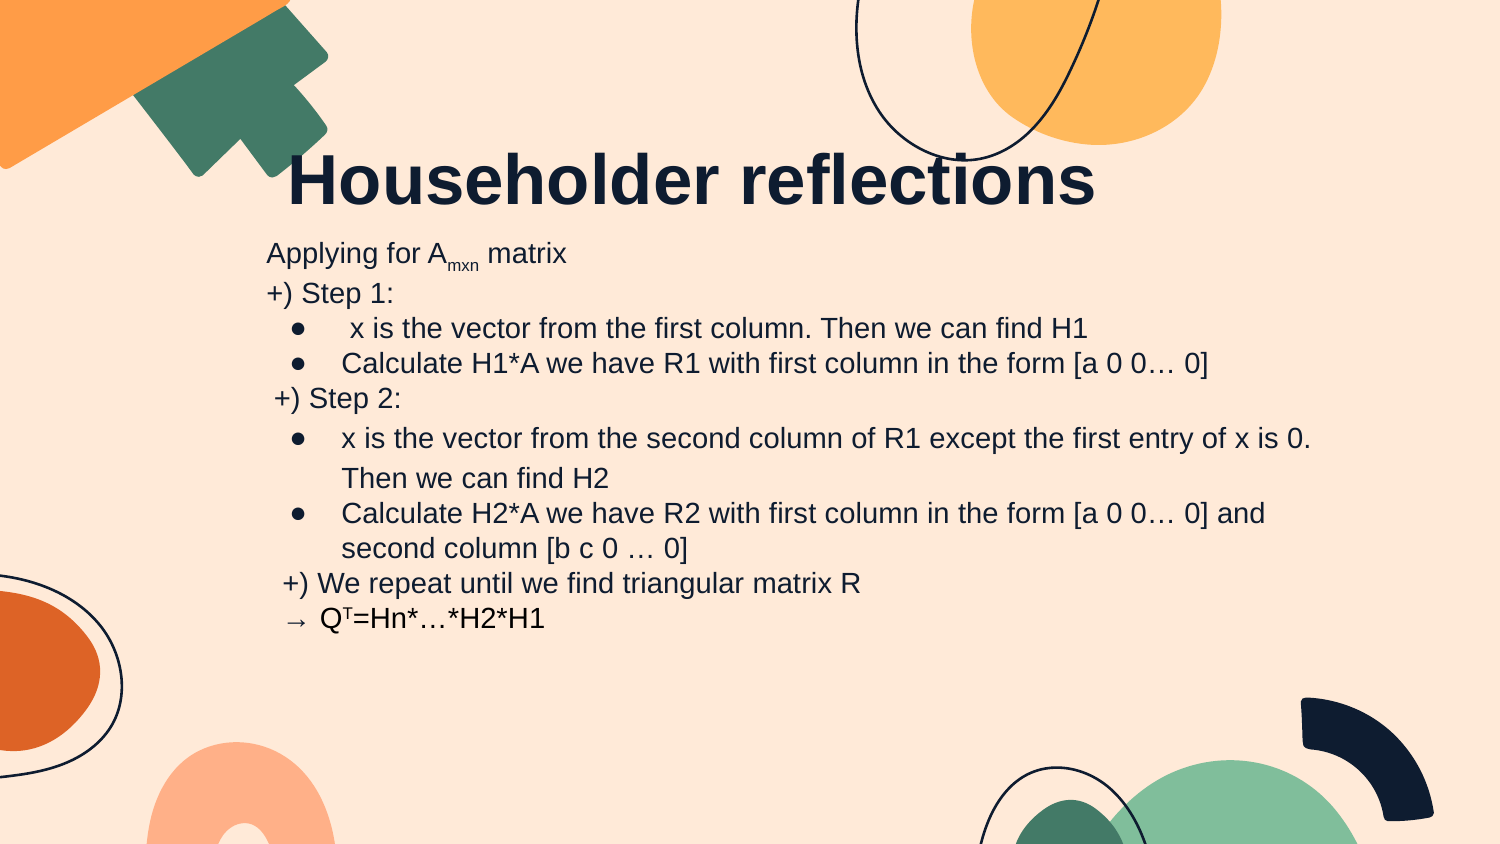

# Householder reflections
Applying for Amxn matrix
+) Step 1:
 x is the vector from the first column. Then we can find H1
Calculate H1*A we have R1 with first column in the form [a 0 0… 0]
          +) Step 2:
x is the vector from the second column of R1 except the first entry of x is 0. Then we can find H2
Calculate H2*A we have R2 with first column in the form [a 0 0… 0] and second column [b c 0 … 0]
           +) We repeat until we find triangular matrix R
           → QT=Hn*…*H2*H1